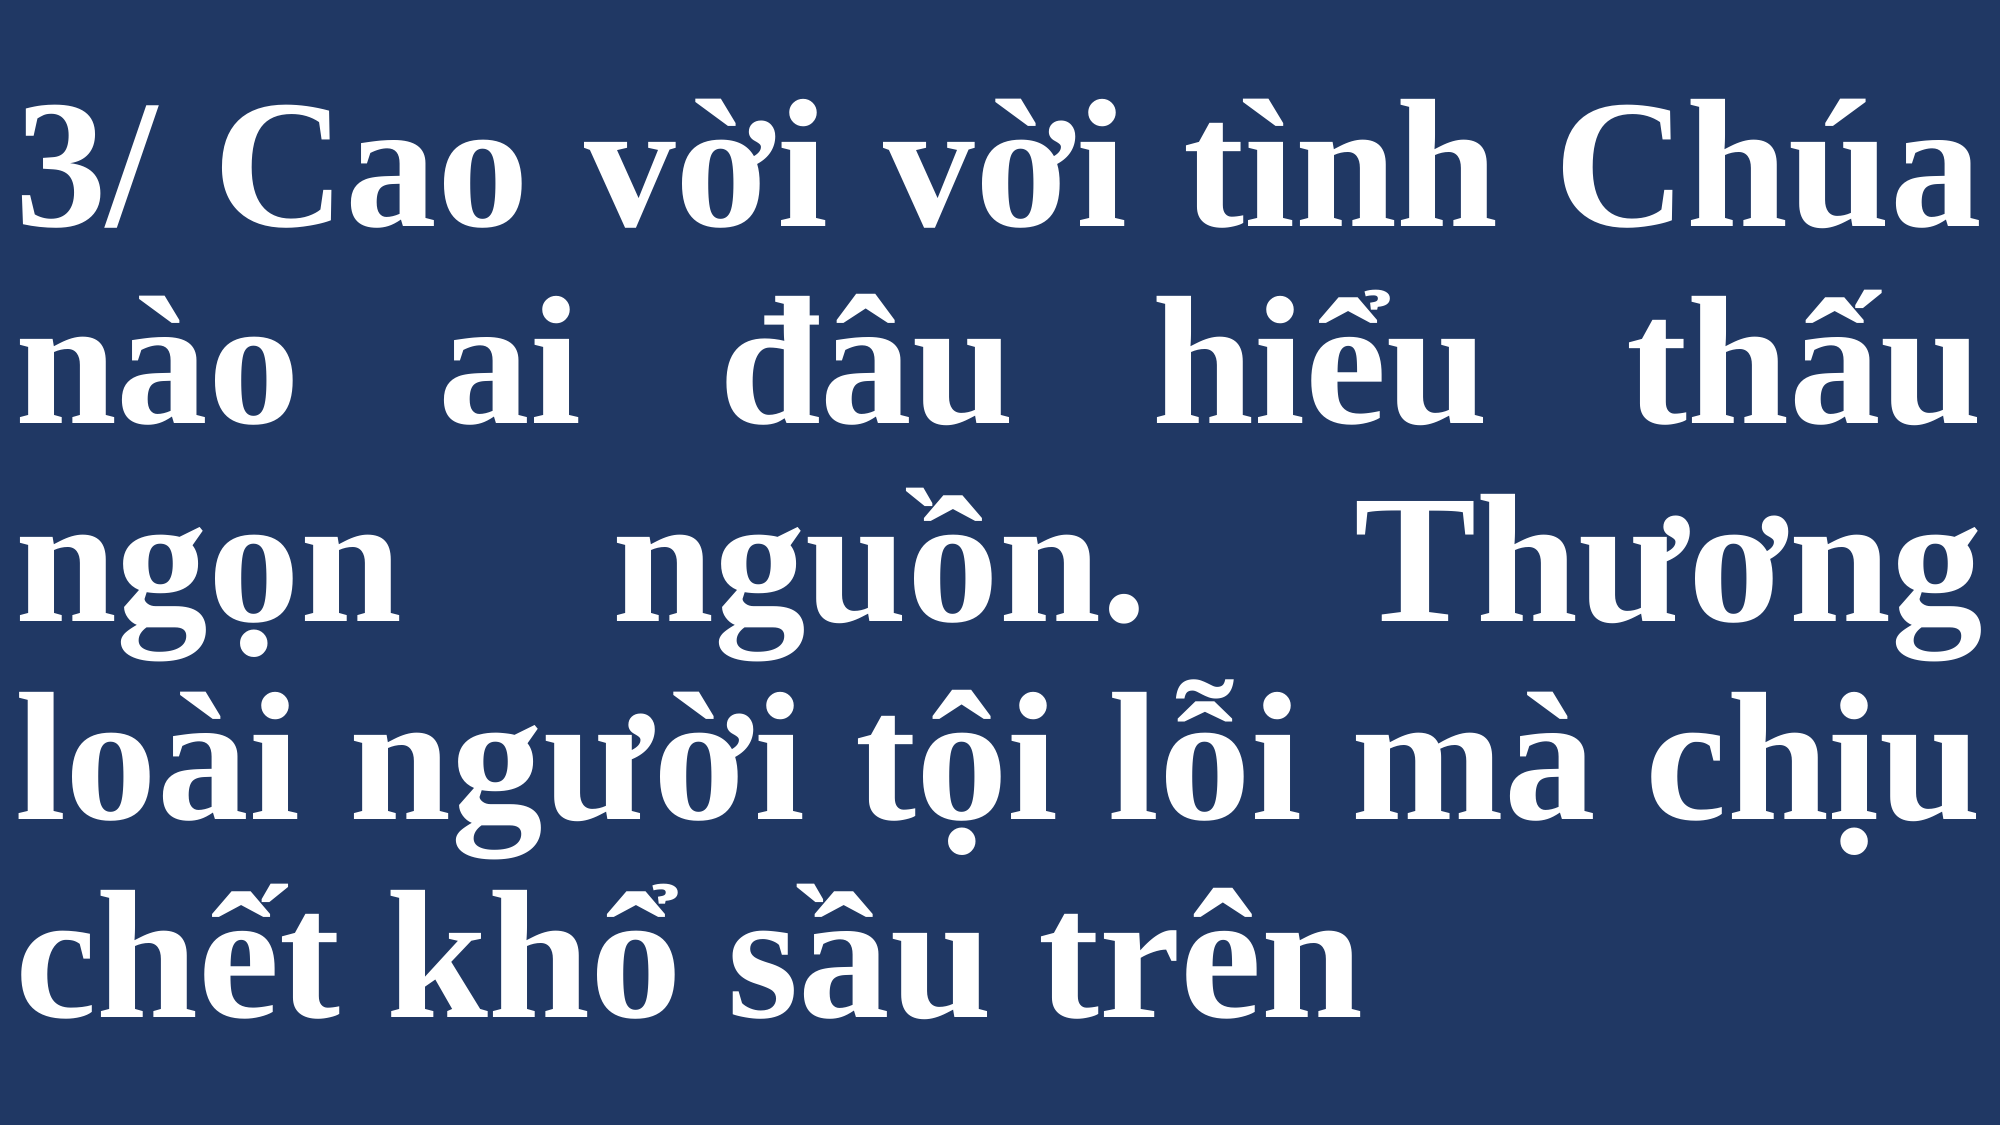

# 3/ Cao vời vời tình Chúa nào ai đâu hiểu thấu ngọn nguồn. Thương loài người tội lỗi mà chịu chết khổ sầu trên